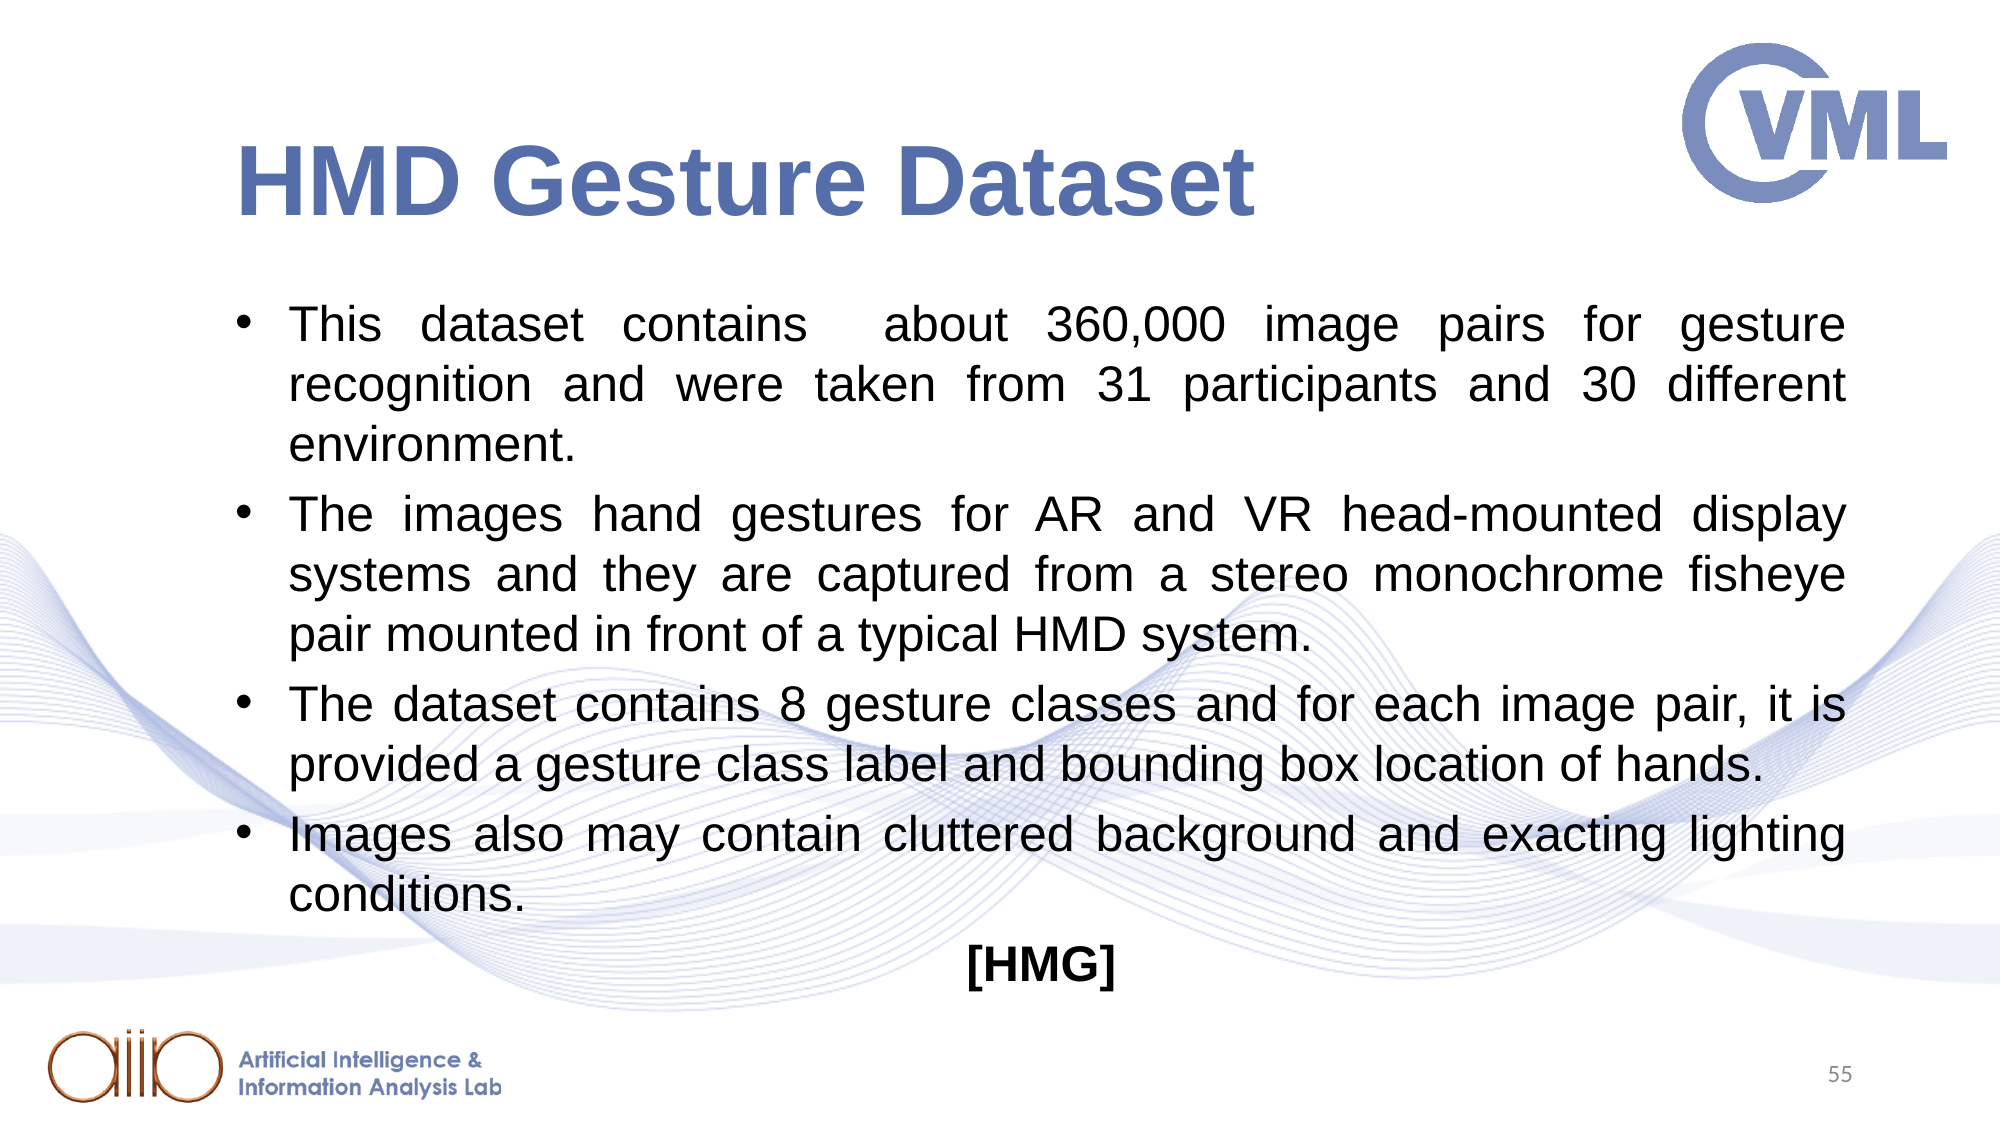

# HMD Gesture Dataset
This dataset contains  about 360,000 image pairs for gesture recognition and were taken from 31 participants and 30 different environment.
The images hand gestures for AR and VR head-mounted display systems and they are captured from a stereo monochrome fisheye pair mounted in front of a typical HMD system.
The dataset contains 8 gesture classes and for each image pair, it is provided a gesture class label and bounding box location of hands.
Images also may contain cluttered background and exacting lighting conditions.
[HMG]

55